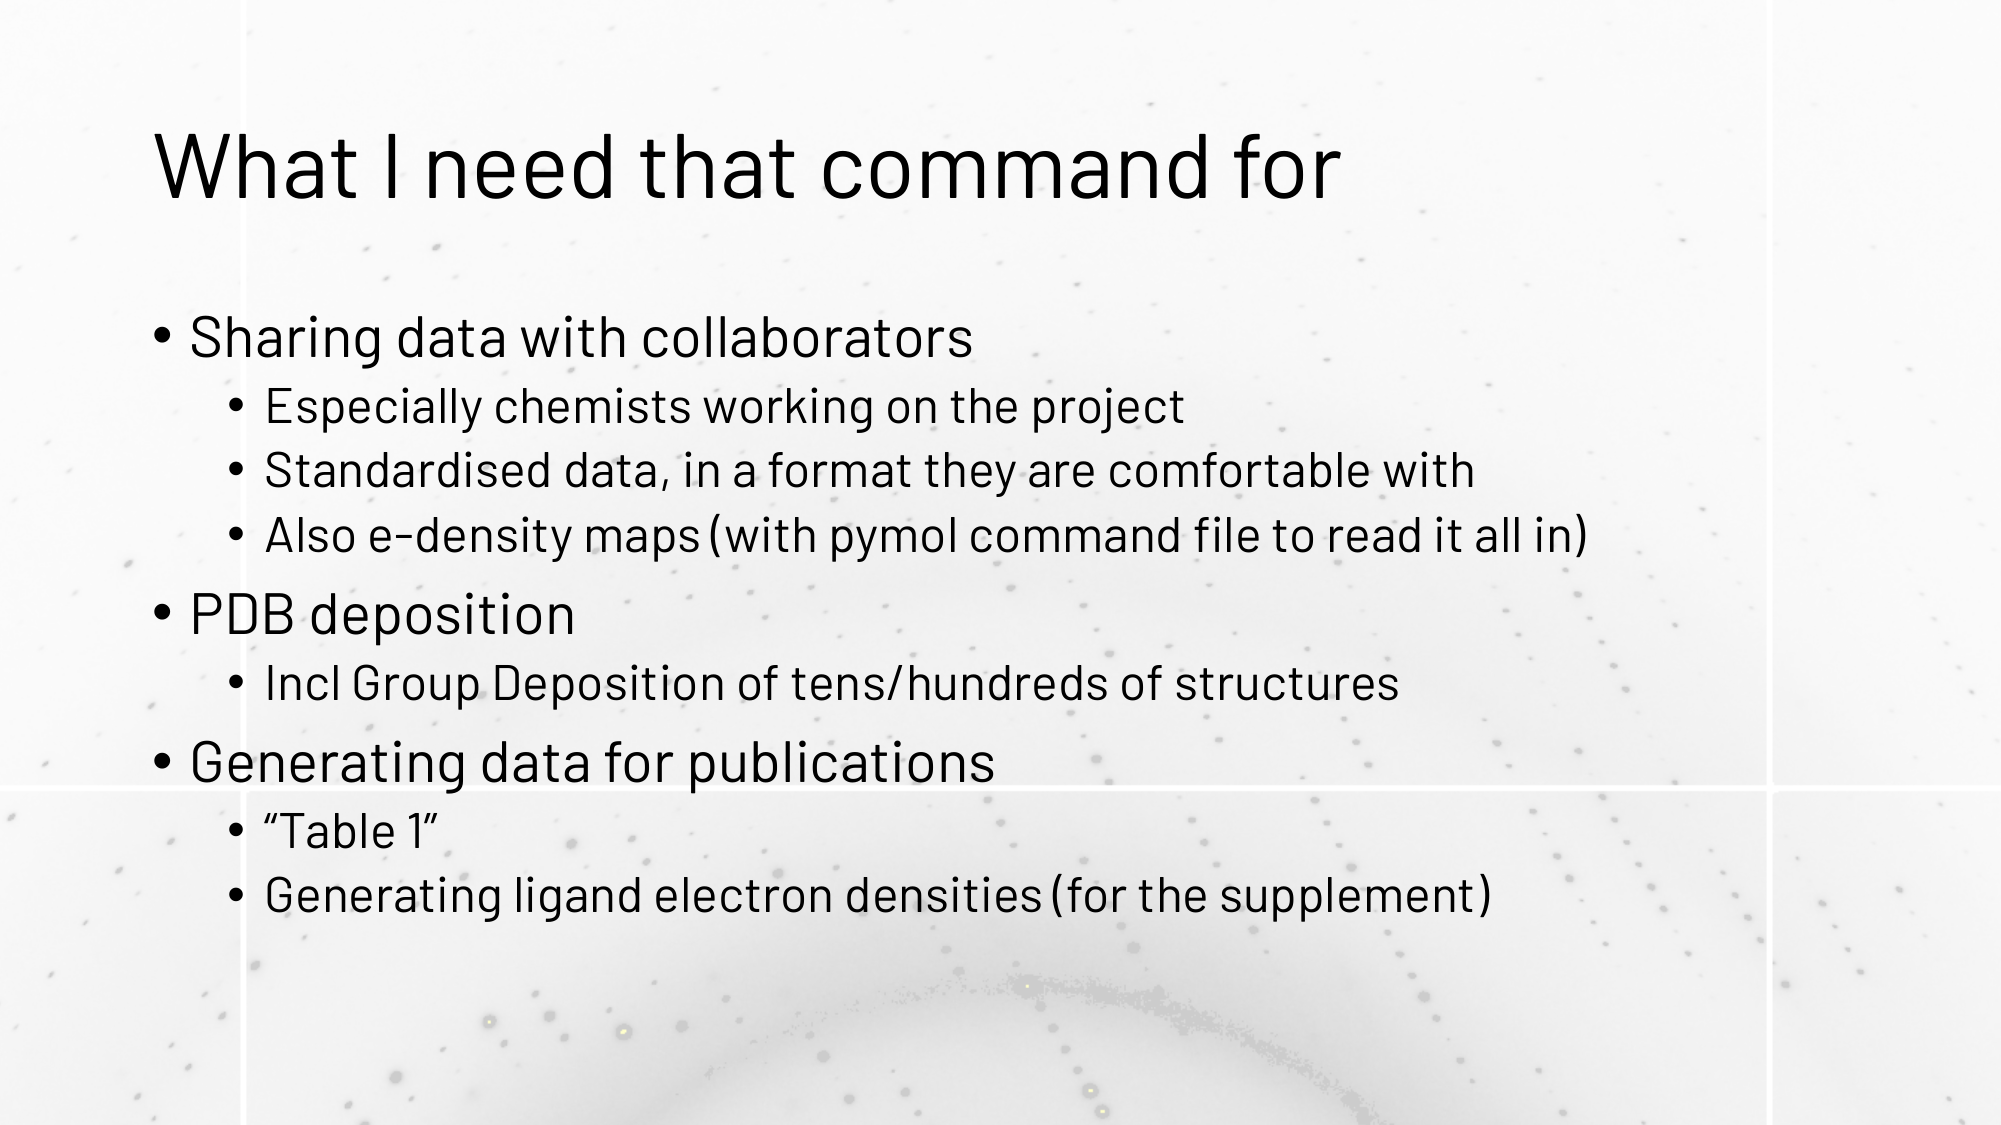

# What I need that command for
Sharing data with collaborators
Especially chemists working on the project
Standardised data, in a format they are comfortable with
Also e-density maps (with pymol command file to read it all in)
PDB deposition
Incl Group Deposition of tens/hundreds of structures
Generating data for publications
“Table 1”
Generating ligand electron densities (for the supplement)